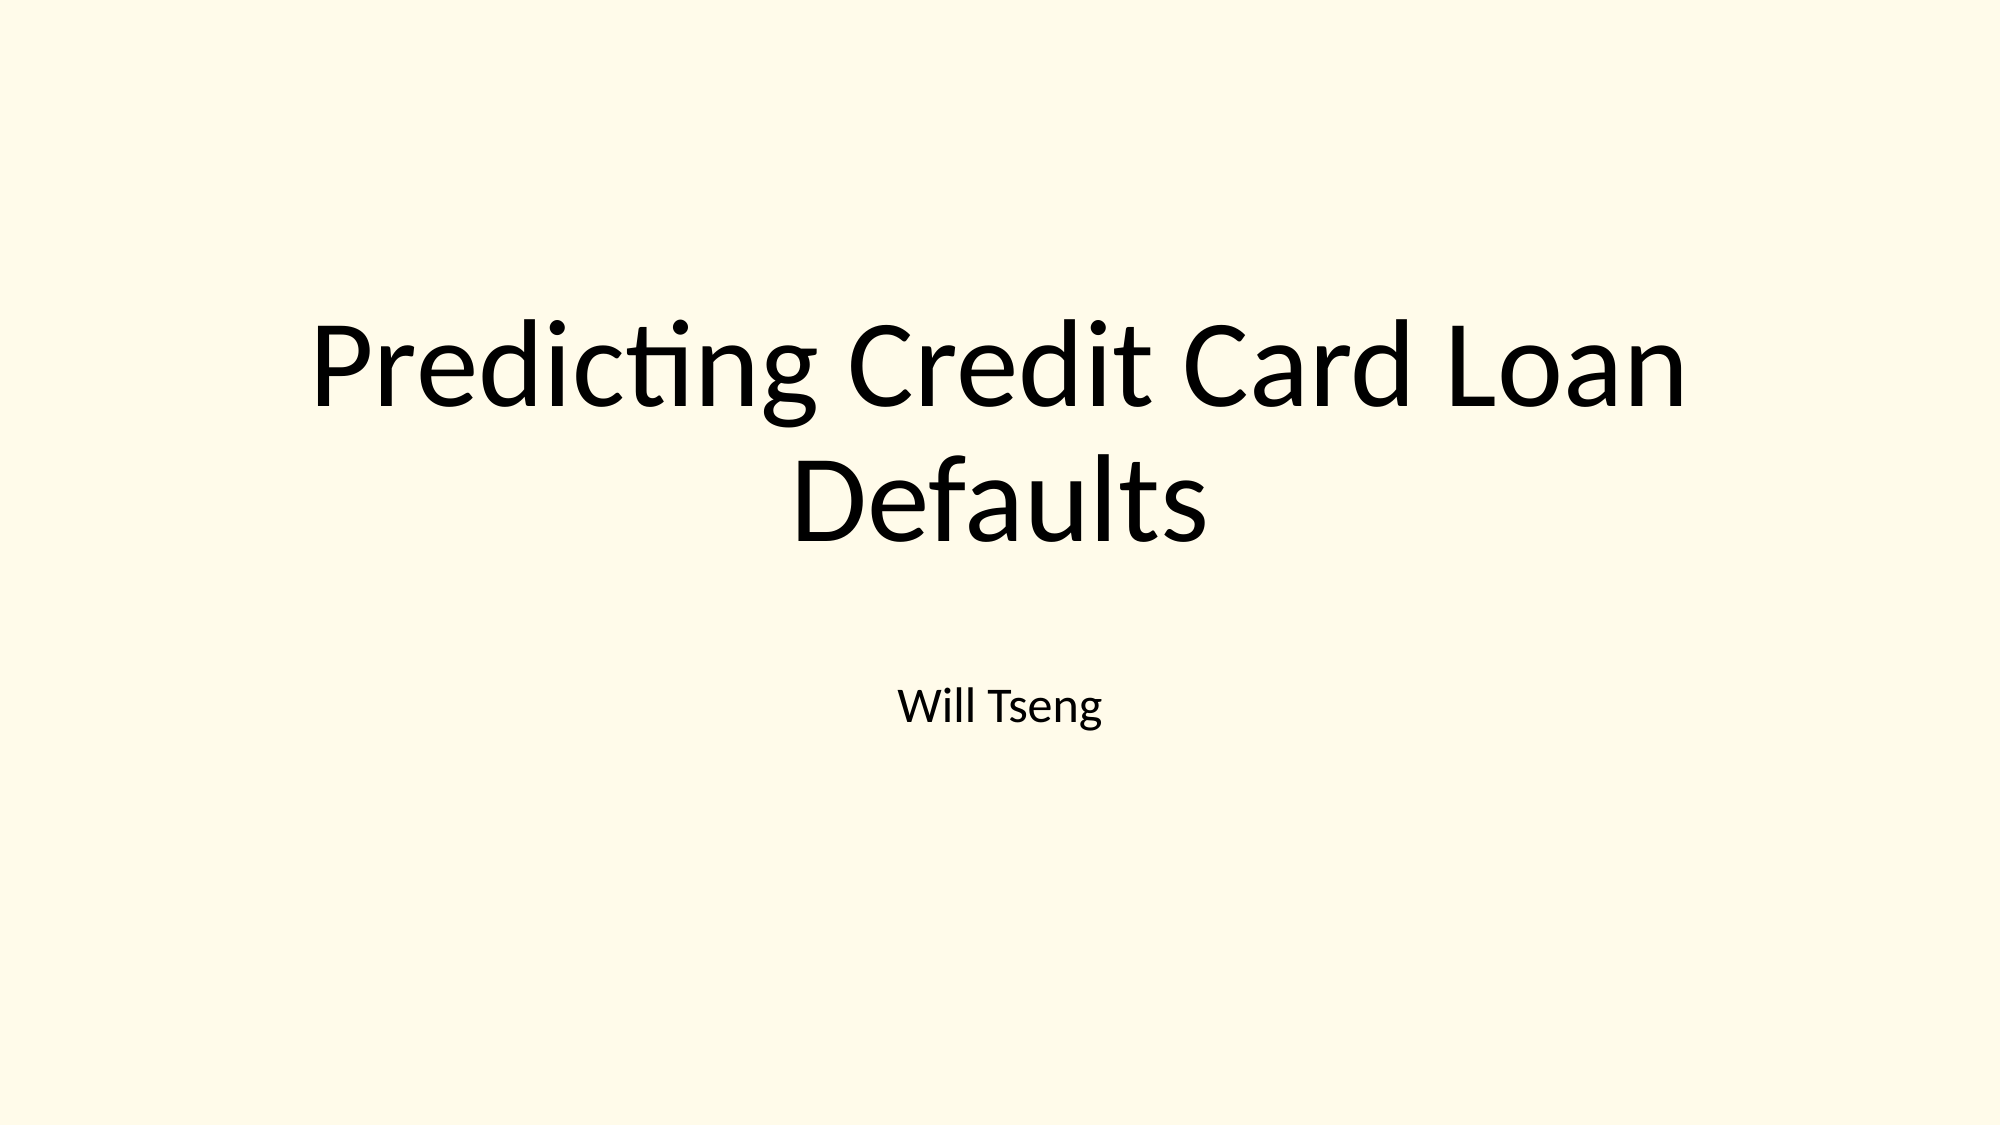

# Predicting Credit Card Loan Defaults

Will Tseng